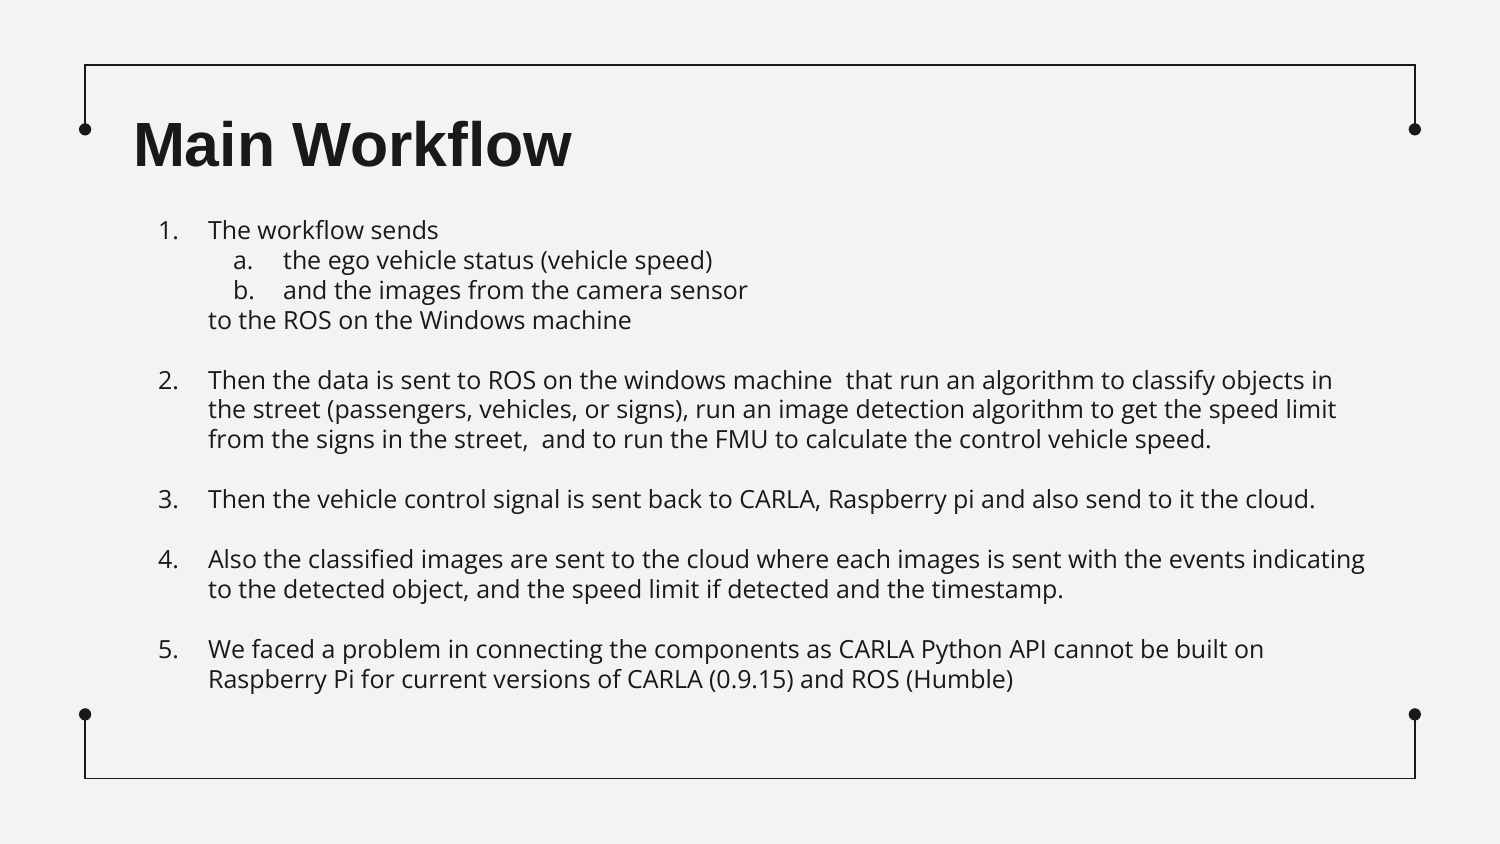

# Main Workflow
The workflow sends
the ego vehicle status (vehicle speed)
and the images from the camera sensor
to the ROS on the Windows machine

Then the data is sent to ROS on the windows machine  that run an algorithm to classify objects in the street (passengers, vehicles, or signs), run an image detection algorithm to get the speed limit from the signs in the street,  and to run the FMU to calculate the control vehicle speed.

Then the vehicle control signal is sent back to CARLA, Raspberry pi and also send to it the cloud.

Also the classified images are sent to the cloud where each images is sent with the events indicating to the detected object, and the speed limit if detected and the timestamp.

We faced a problem in connecting the components as CARLA Python API cannot be built on Raspberry Pi for current versions of CARLA (0.9.15) and ROS (Humble)